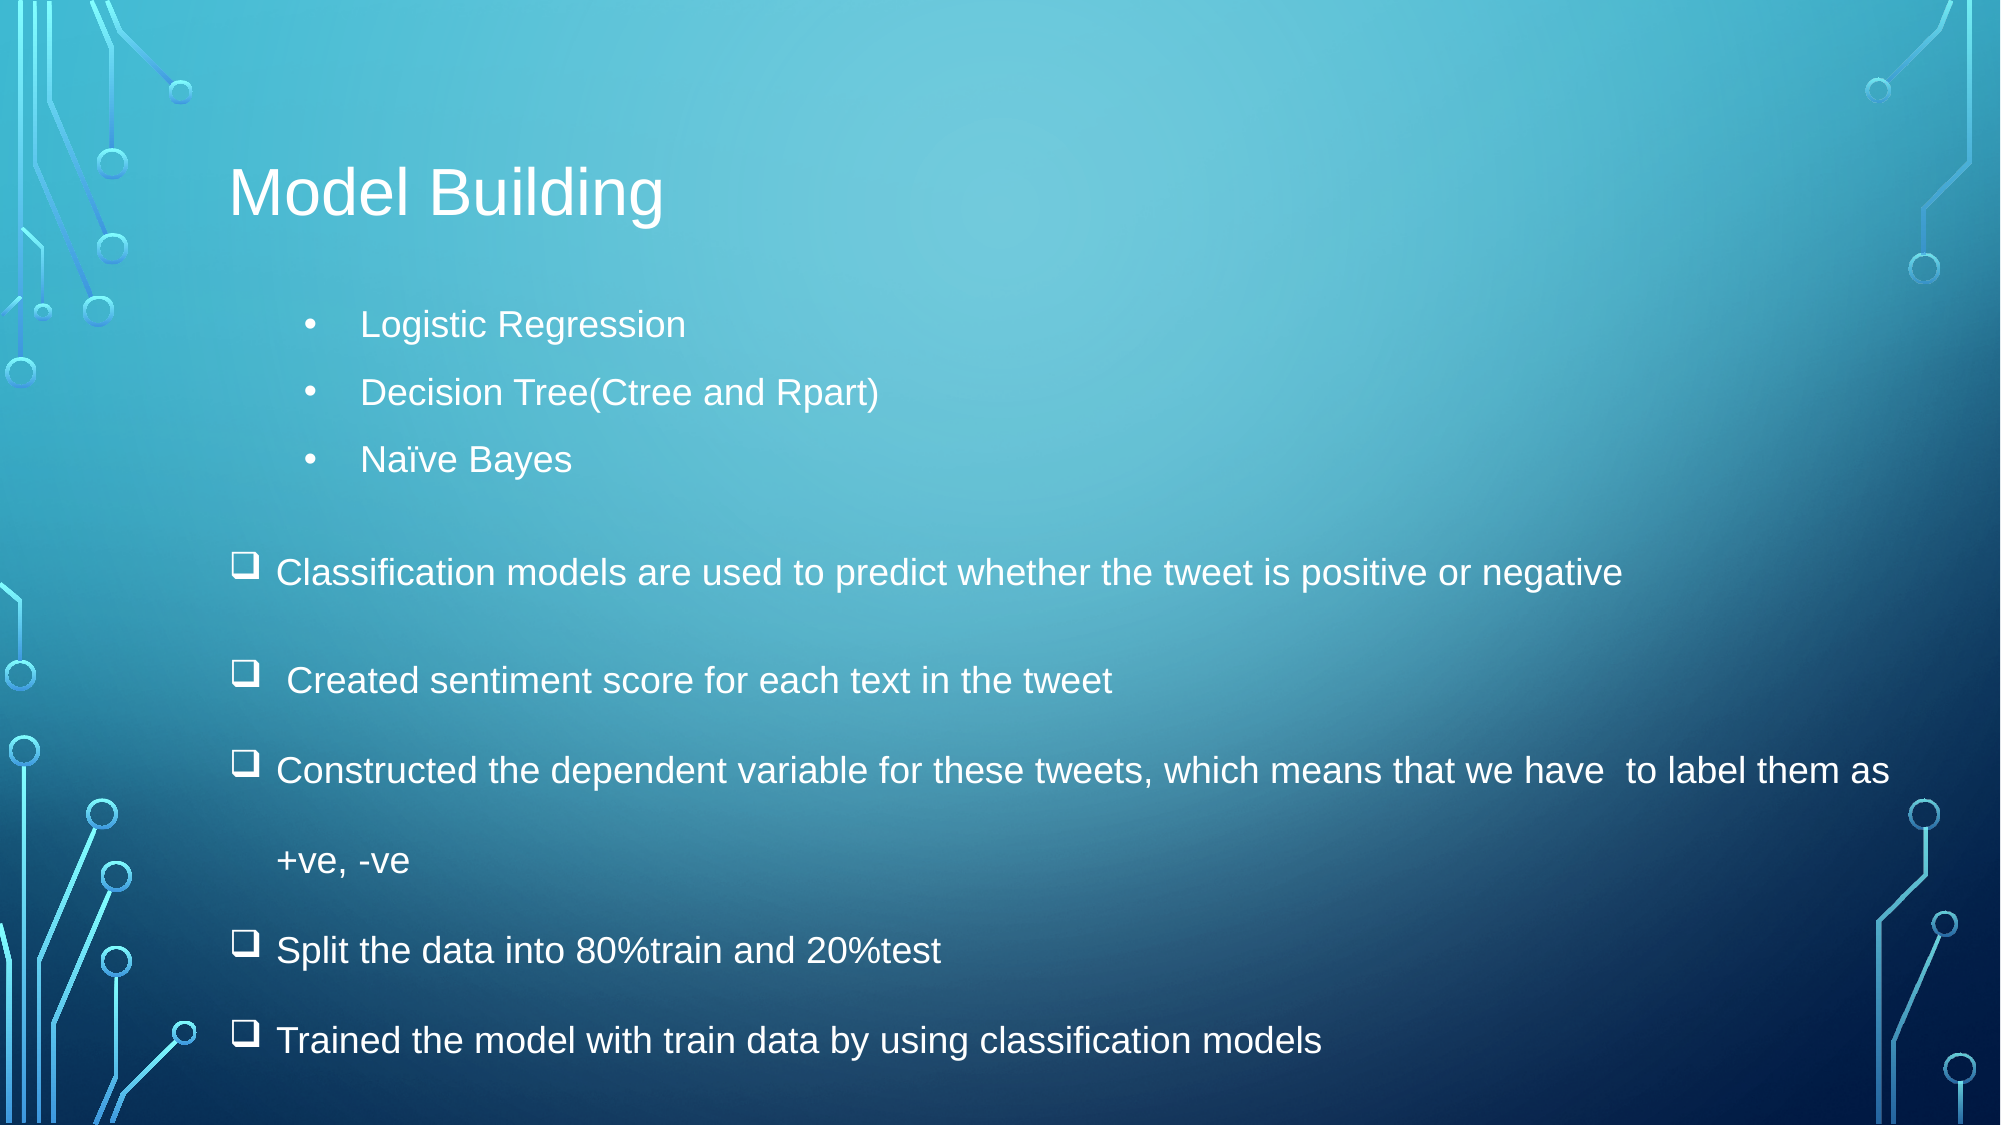

Model Building
Logistic Regression
Decision Tree(Ctree and Rpart)
Naïve Bayes

Classification models are used to predict whether the tweet is positive or negative

 Created sentiment score for each text in the tweet
Constructed the dependent variable for these tweets, which means that we have  to label them as +ve, -ve
Split the data into 80%train and 20%test
Trained the model with train data by using classification models